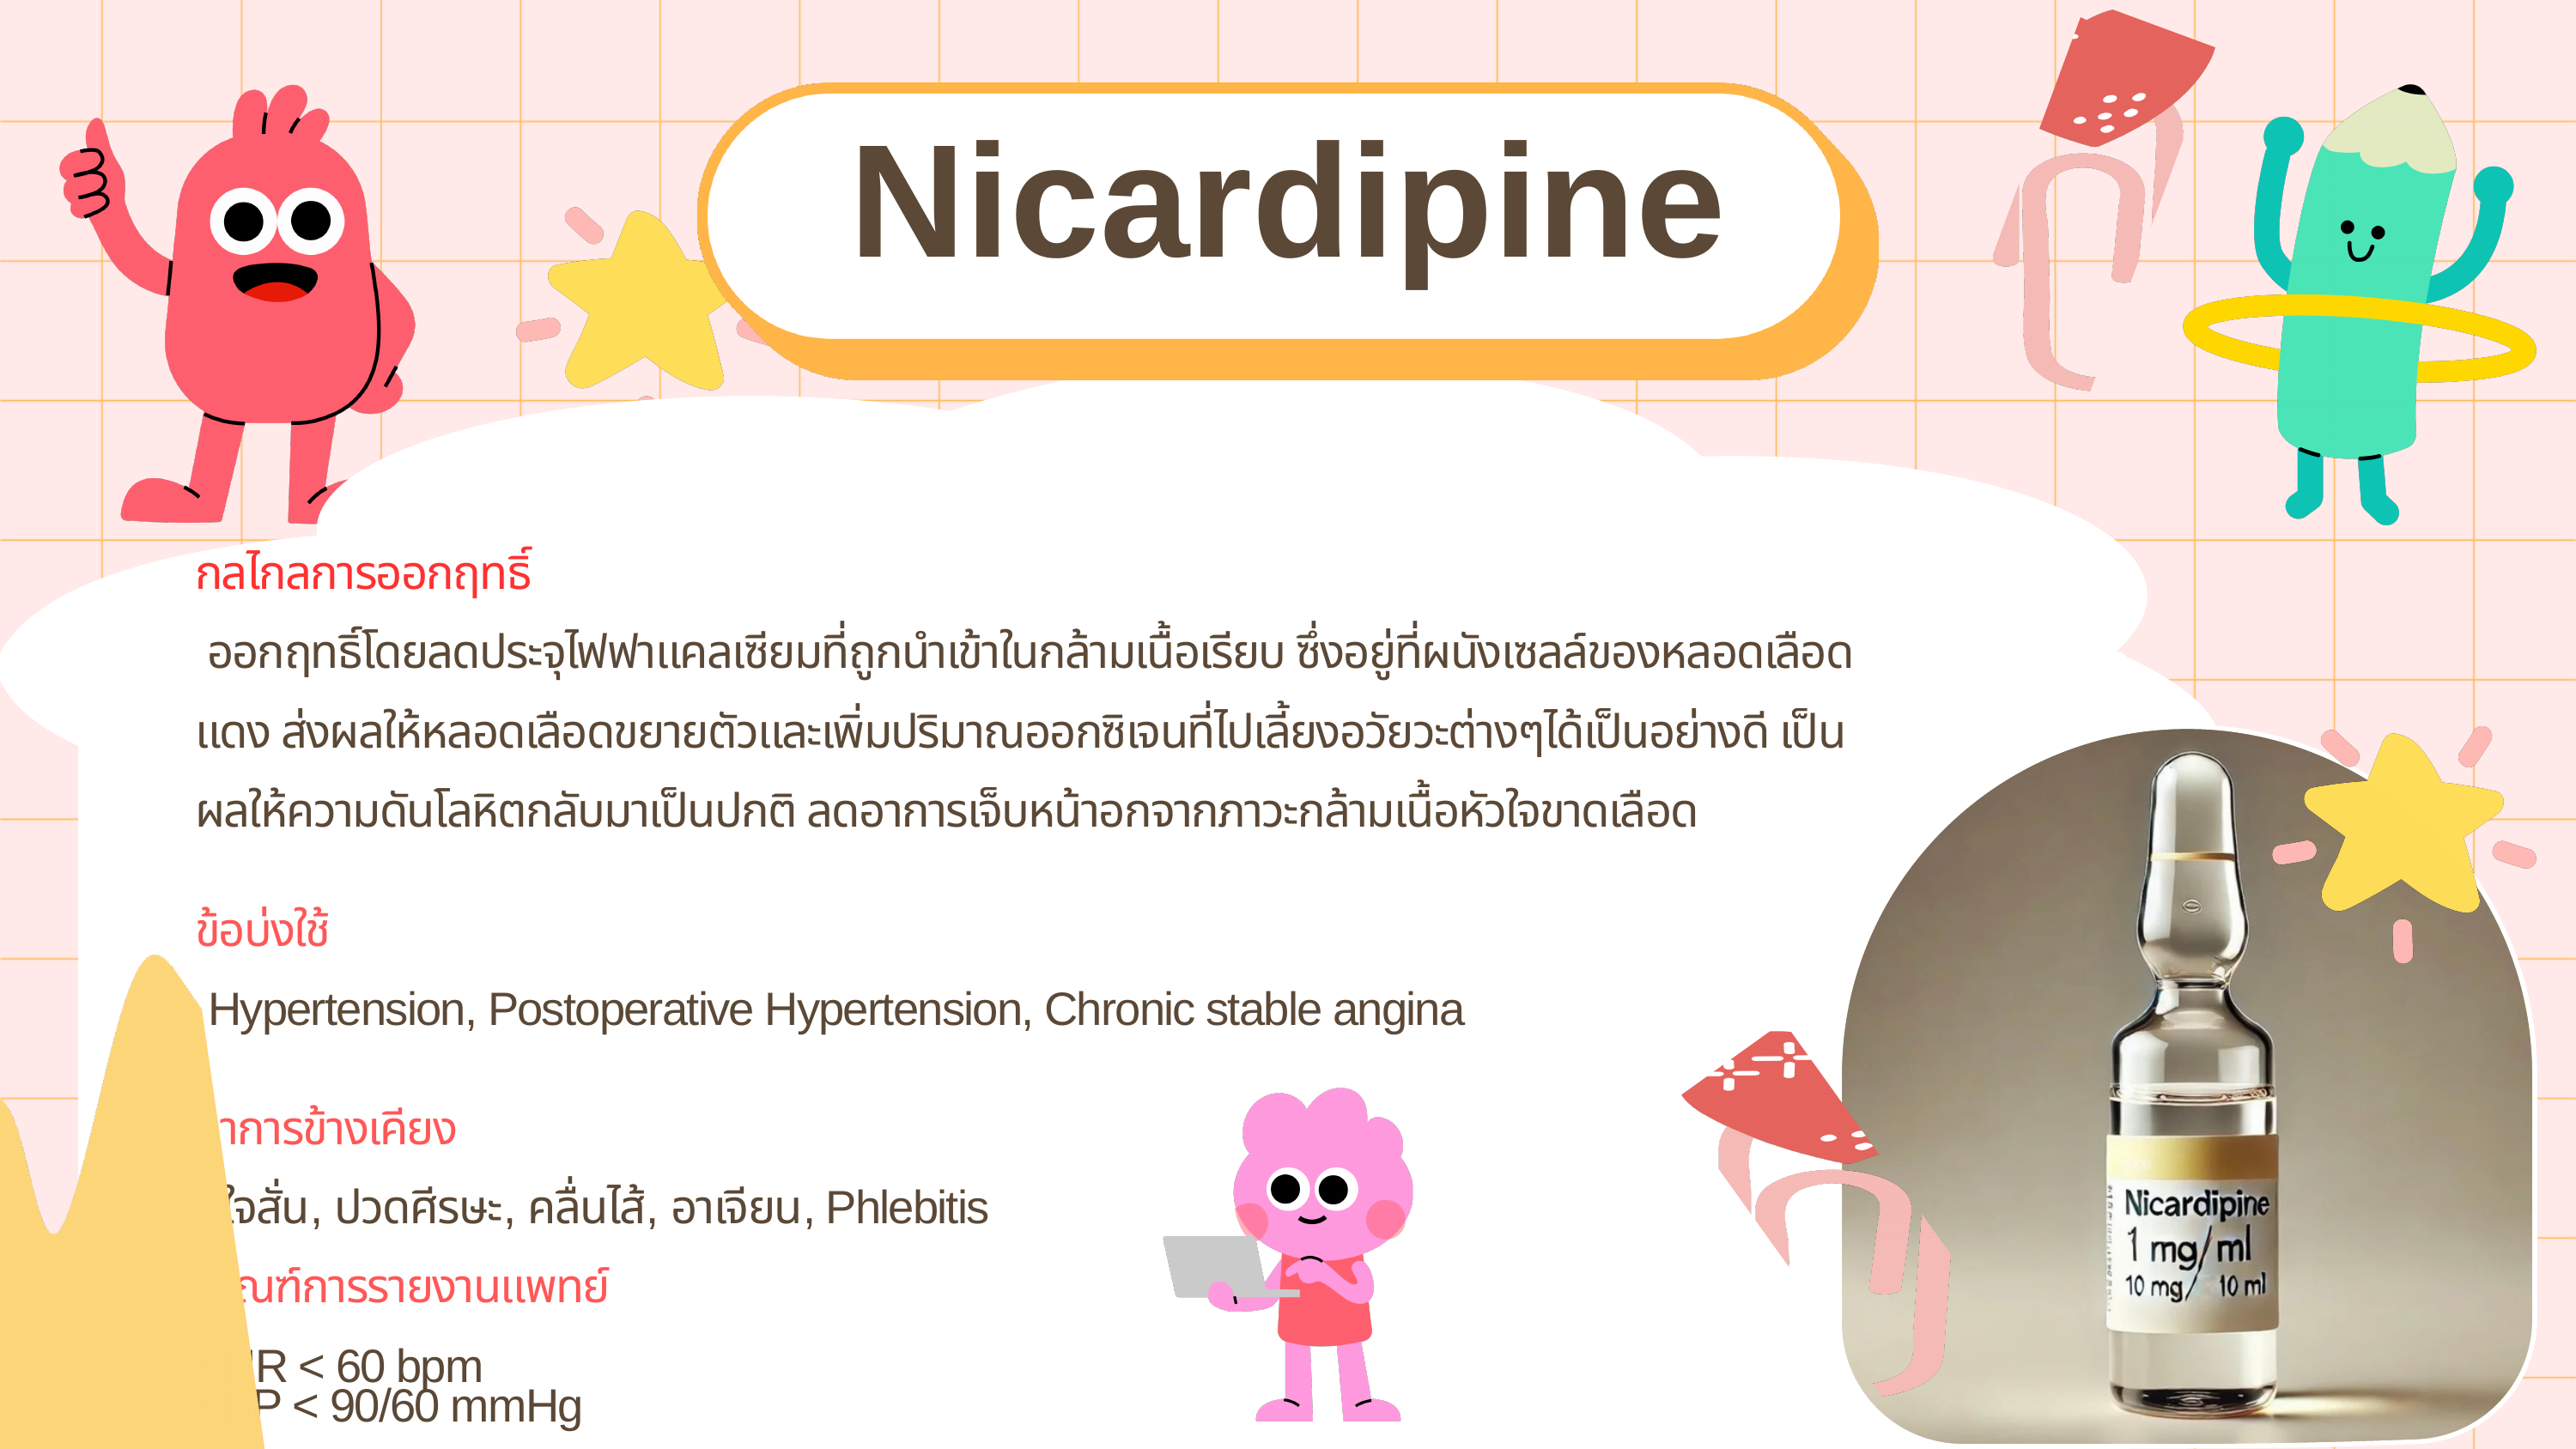

Nicardipine

กลไกลการออกฤทธิ์

 ออกฤทธิ์โดยลดประจุไฟฟาแคลเซียมที่ถูกนําเข้าในกล้ามเนื้อเรียบ ซึ่งอยู่ที่ผนังเซลล์ของหลอดเลือด

แดง ส่งผลให้หลอดเลือดขยายตัวและเพิ่มปริมาณออกซิเจนที่ไปเลี้ยงอวัยวะต่างๆได้เป็นอย่างดี เป็น

ผลให้ความดันโลหิตกลับมาเป็นปกติ ลดอาการเจ็บหน้าอกจากภาวะกล้ามเนื้อหัวใจขาดเลือด

ข้อบ่งใช้

 Hypertension, Postoperative Hypertension, Chronic stable angina

อาการข้างเคียง

• ใจสั่น, ปวดศีรษะ, คลื่นไส้, อาเจียน, Phlebitis

เกณฑ์การรายงานแพทย์

• HR < 60 bpm
• BP < 90/60 mmHg